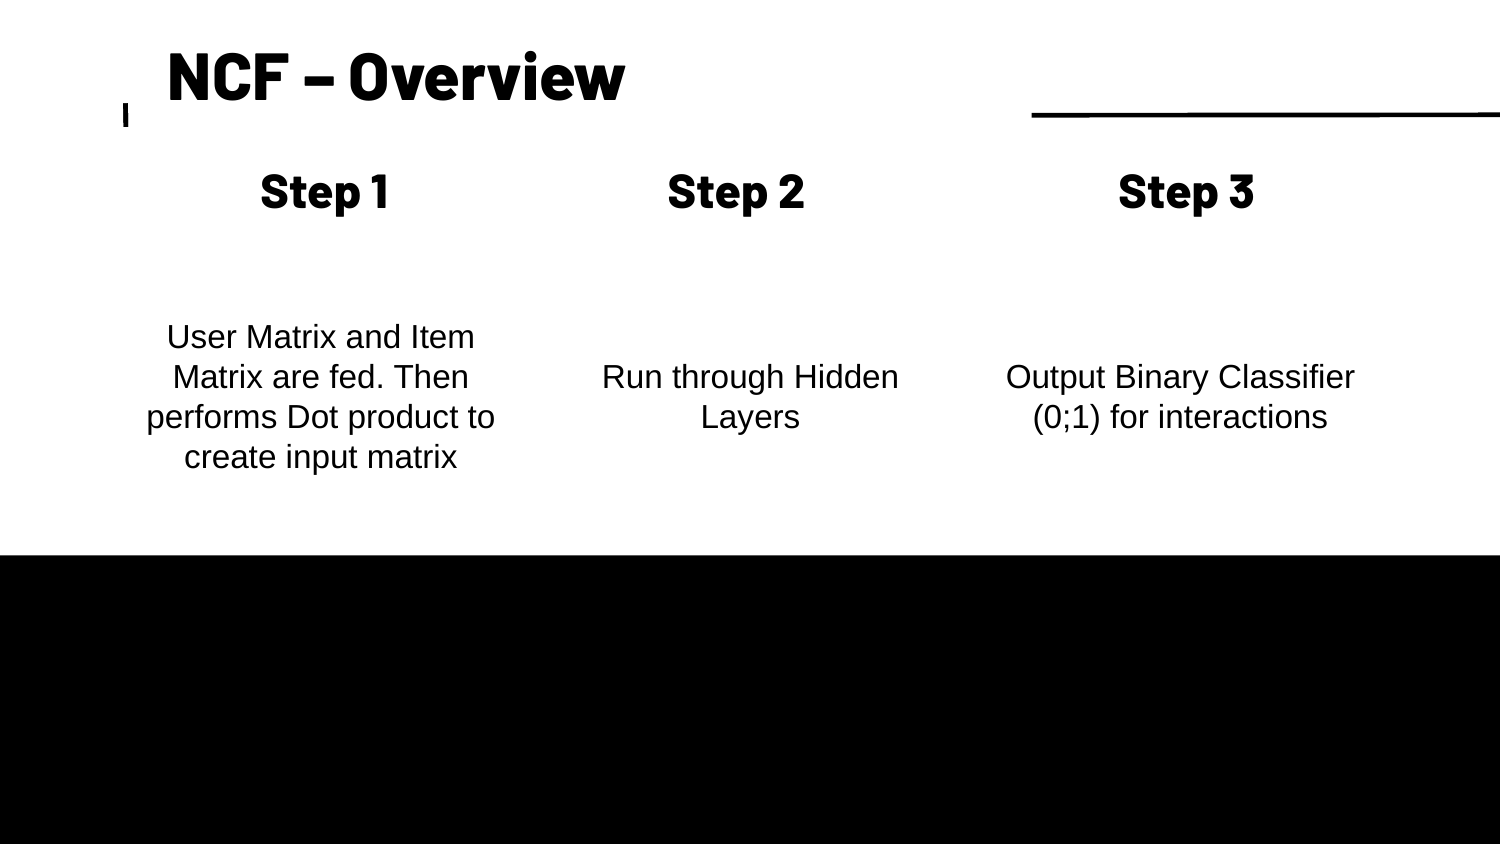

# NCF – Overview
Step 1
Step 2
Step 3
User Matrix and Item Matrix are fed. Then performs Dot product to create input matrix
Run through Hidden Layers
Output Binary Classifier (0;1) for interactions
15K
20M
35%